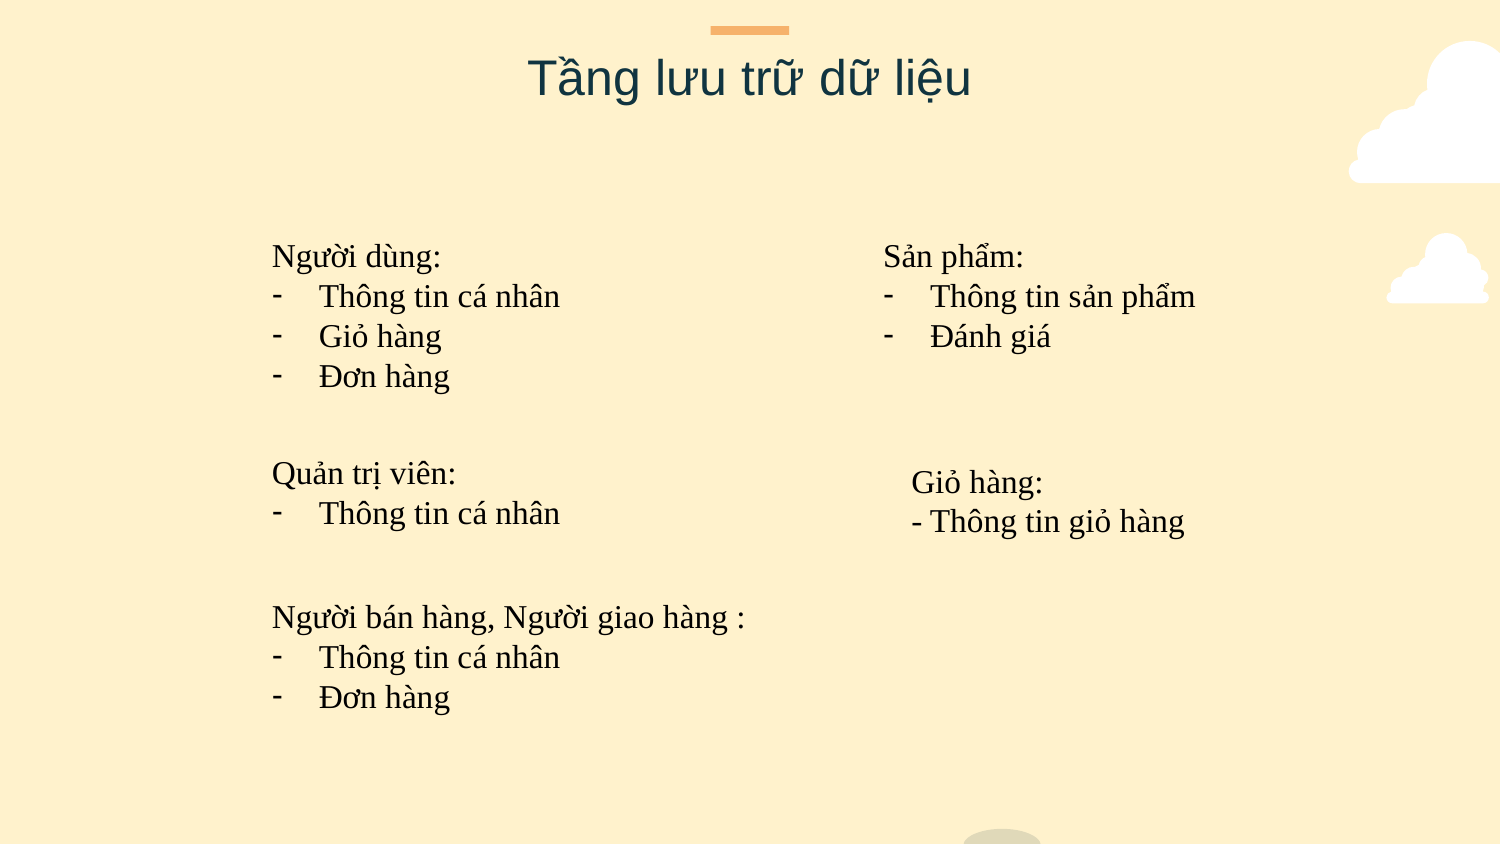

Tầng lưu trữ dữ liệu
Người dùng:
Thông tin cá nhân
Giỏ hàng
Đơn hàng
Sản phẩm:
Thông tin sản phẩm
Đánh giá
Quản trị viên:
Thông tin cá nhân
Giỏ hàng:
- Thông tin giỏ hàng
Người bán hàng, Người giao hàng :
Thông tin cá nhân
Đơn hàng